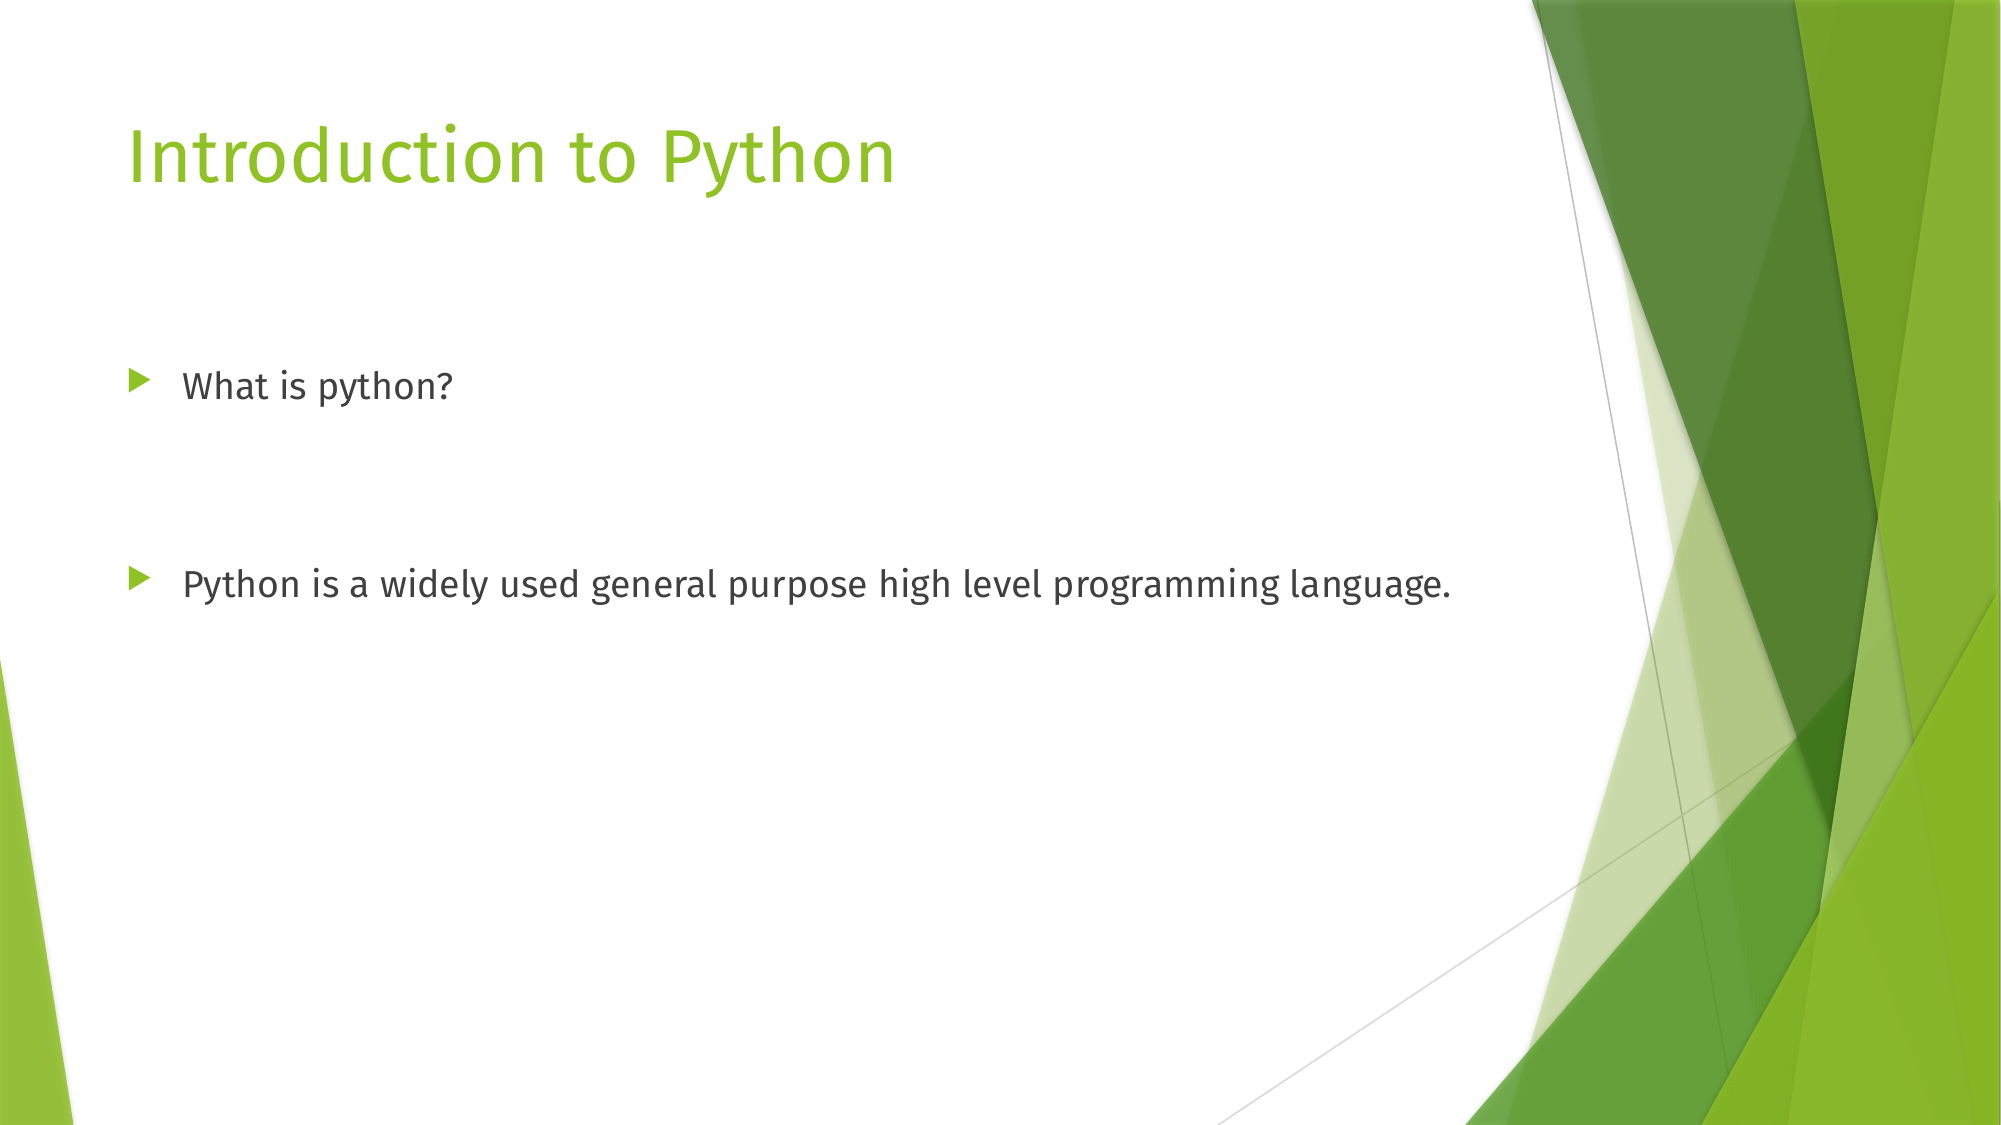

# Introduction to Python
What is python?

Python is a widely used general purpose high level programming language.